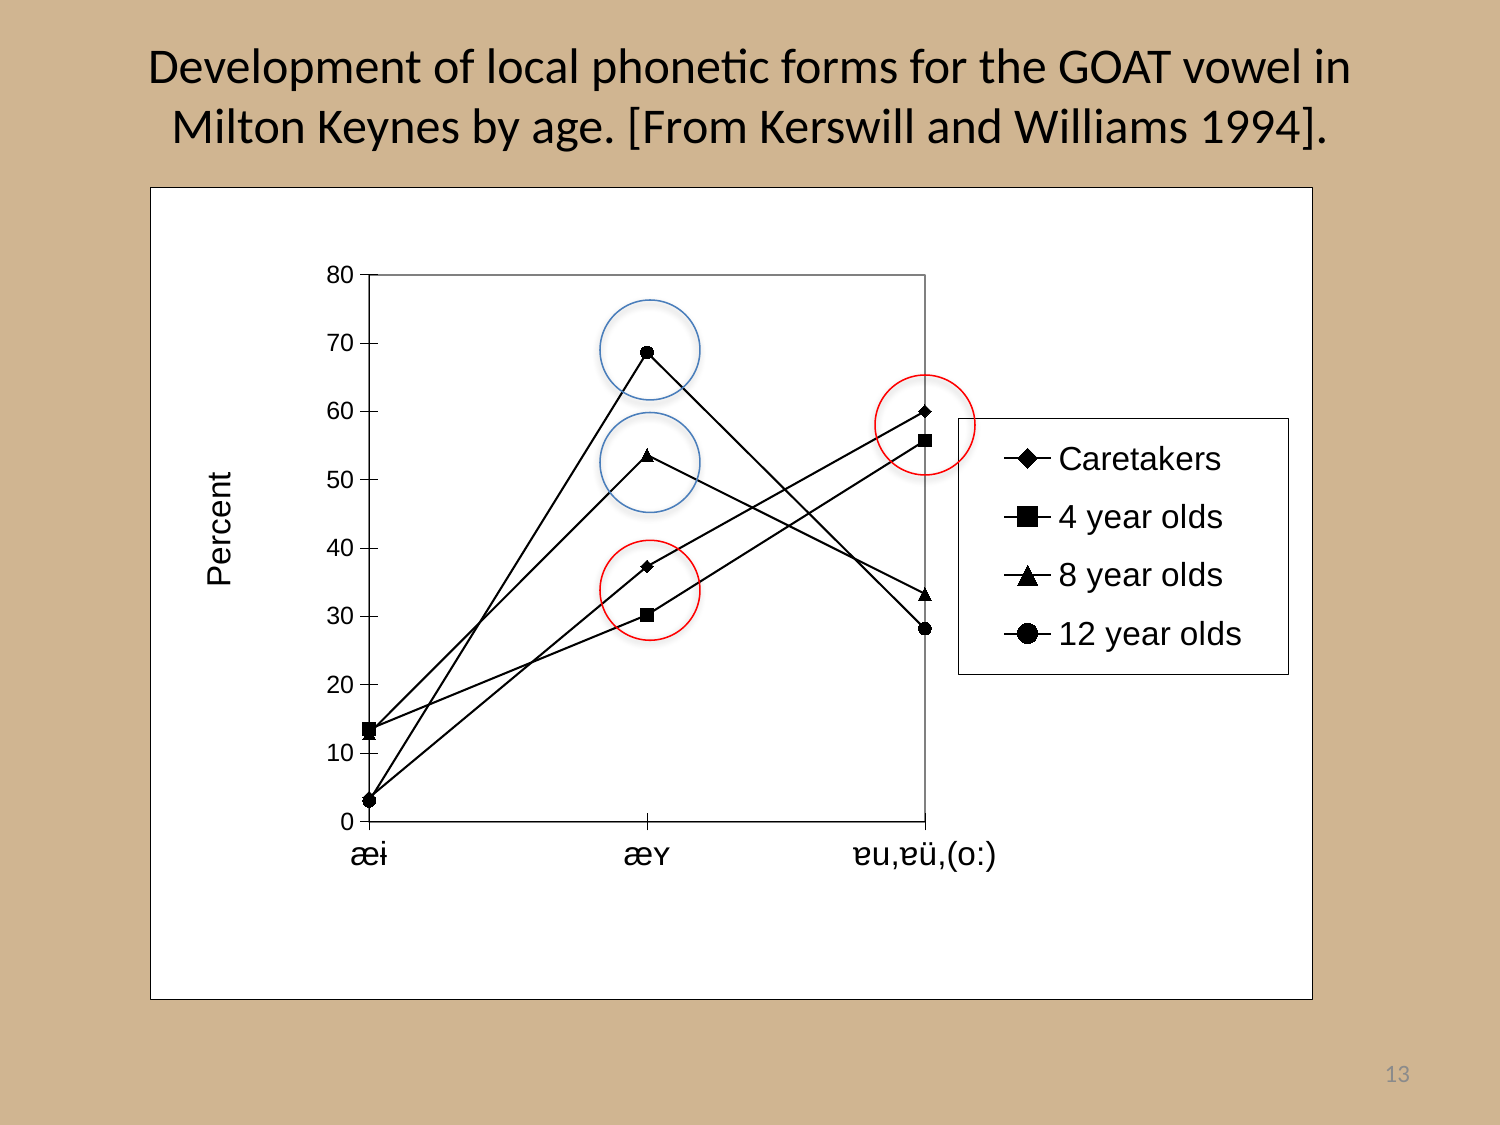

# Development of local phonetic forms for the GOAT vowel in Milton Keynes by age. [From Kerswill and Williams 1994].

### Chart

| Category | Caretakers | 4 year olds | 8 year olds | 12 year olds |
|---|---|---|---|---|
| æɨ | 3.5 | 13.5 | 12.9 | 3.0 |
| æʏ | 37.3 | 30.2 | 53.6 | 68.6 |
| ɐu,ɐü,(o:) | 60.0 | 55.7 | 33.3 | 28.2 |

13